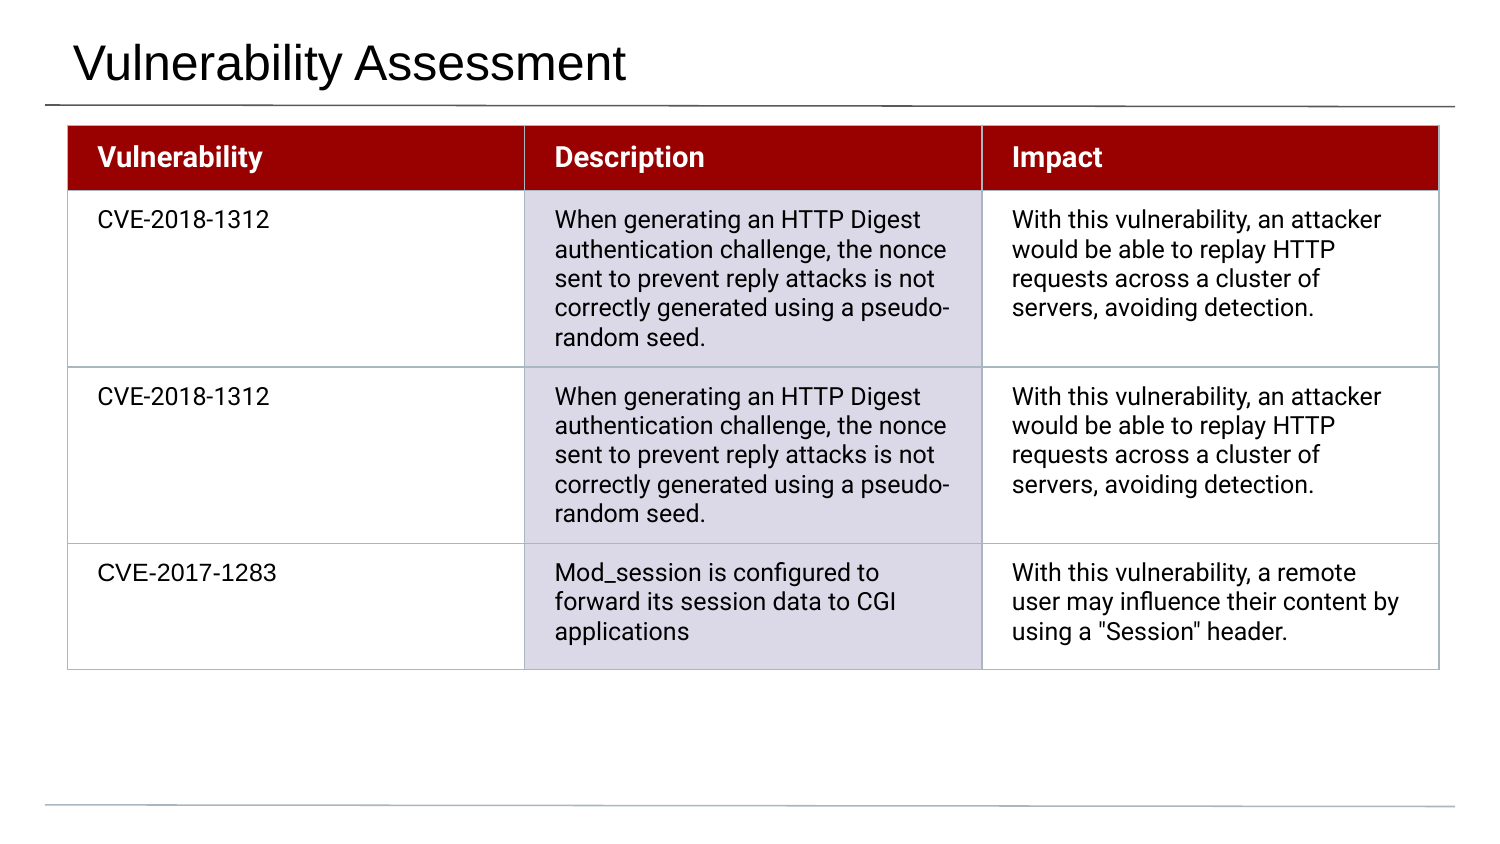

# Vulnerability Assessment
| Vulnerability | Description | Impact |
| --- | --- | --- |
| CVE-2018-1312 | When generating an HTTP Digest authentication challenge, the nonce sent to prevent reply attacks is not correctly generated using a pseudo-random seed. | With this vulnerability, an attacker would be able to replay HTTP requests across a cluster of servers, avoiding detection. |
| CVE-2018-1312 | When generating an HTTP Digest authentication challenge, the nonce sent to prevent reply attacks is not correctly generated using a pseudo-random seed. | With this vulnerability, an attacker would be able to replay HTTP requests across a cluster of servers, avoiding detection. |
| CVE-2017-1283 | Mod\_session is configured to forward its session data to CGI applications | With this vulnerability, a remote user may influence their content by using a "Session" header. |